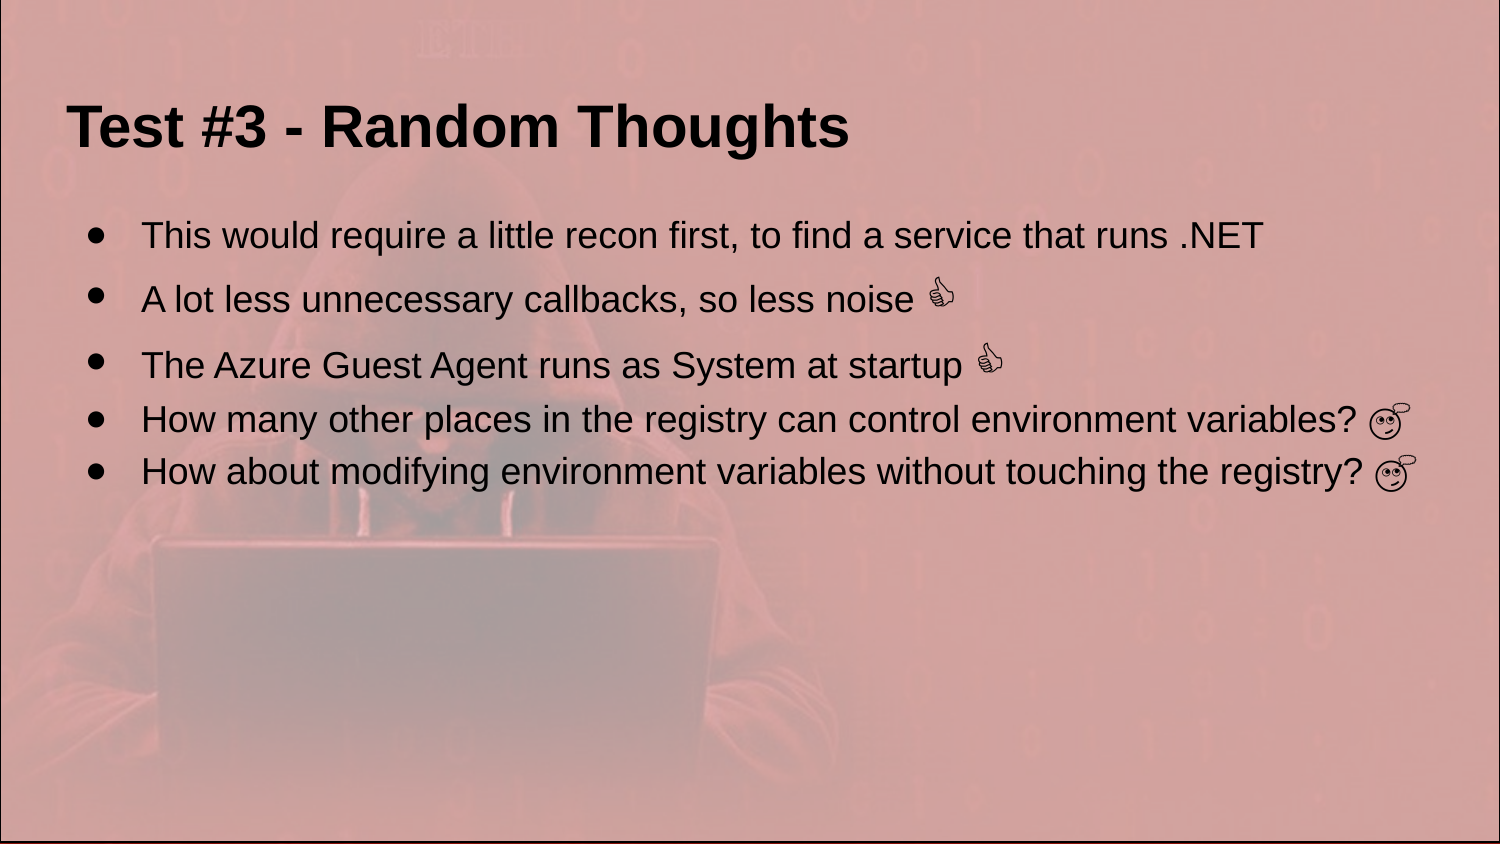

# Test #3 - Random Thoughts
This would require a little recon first, to find a service that runs .NET
A lot less unnecessary callbacks, so less noise 👍
The Azure Guest Agent runs as System at startup 👍
How many other places in the registry can control environment variables? 🤔
How about modifying environment variables without touching the registry? 🤔